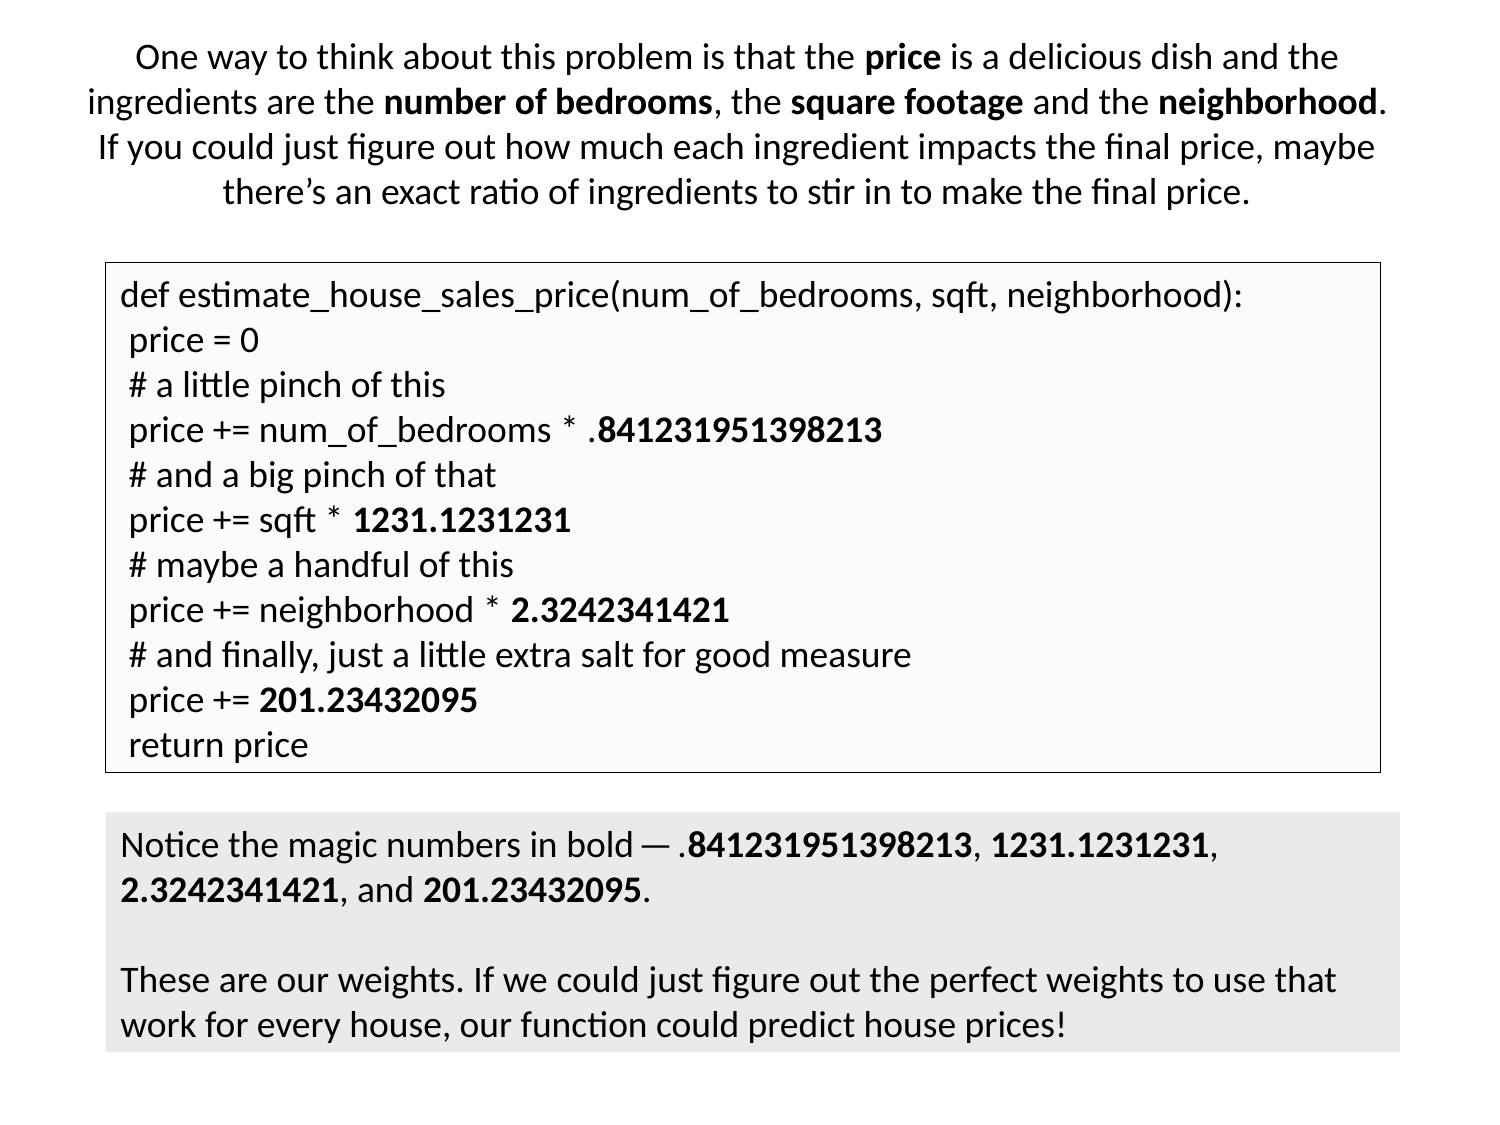

One way to think about this problem is that the price is a delicious dish and the ingredients are the number of bedrooms, the square footage and the neighborhood. If you could just figure out how much each ingredient impacts the final price, maybe there’s an exact ratio of ingredients to stir in to make the final price.
def estimate_house_sales_price(num_of_bedrooms, sqft, neighborhood):
 price = 0
 # a little pinch of this
 price += num_of_bedrooms * .841231951398213
 # and a big pinch of that
 price += sqft * 1231.1231231
 # maybe a handful of this
 price += neighborhood * 2.3242341421
 # and finally, just a little extra salt for good measure
 price += 201.23432095
 return price
Notice the magic numbers in bold — .841231951398213, 1231.1231231, 2.3242341421, and 201.23432095.

These are our weights. If we could just figure out the perfect weights to use that work for every house, our function could predict house prices!